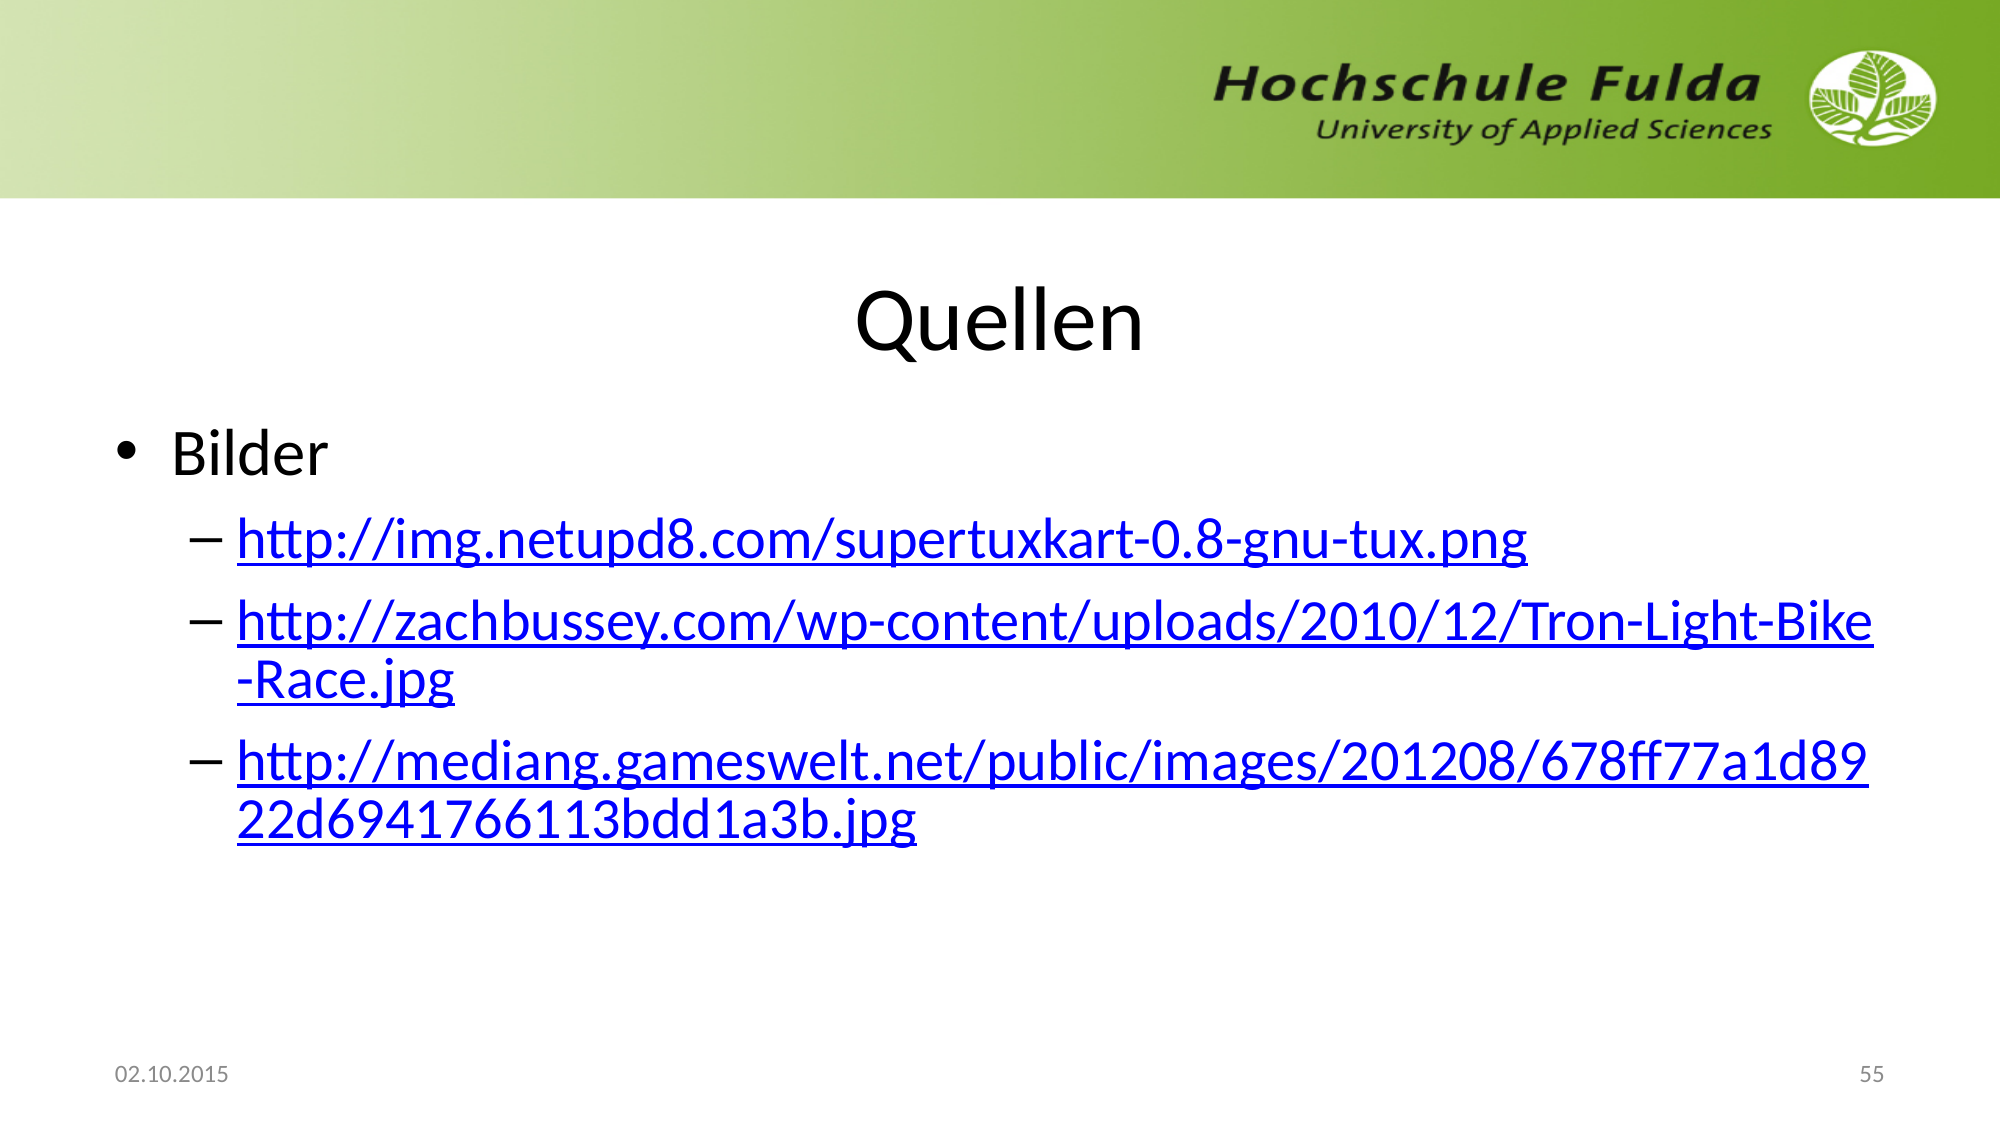

# Quellen
Bilder
http://img.netupd8.com/supertuxkart-0.8-gnu-tux.png
http://zachbussey.com/wp-content/uploads/2010/12/Tron-Light-Bike-Race.jpg
http://mediang.gameswelt.net/public/images/201208/678ff77a1d8922d6941766113bdd1a3b.jpg

02.10.2015
55